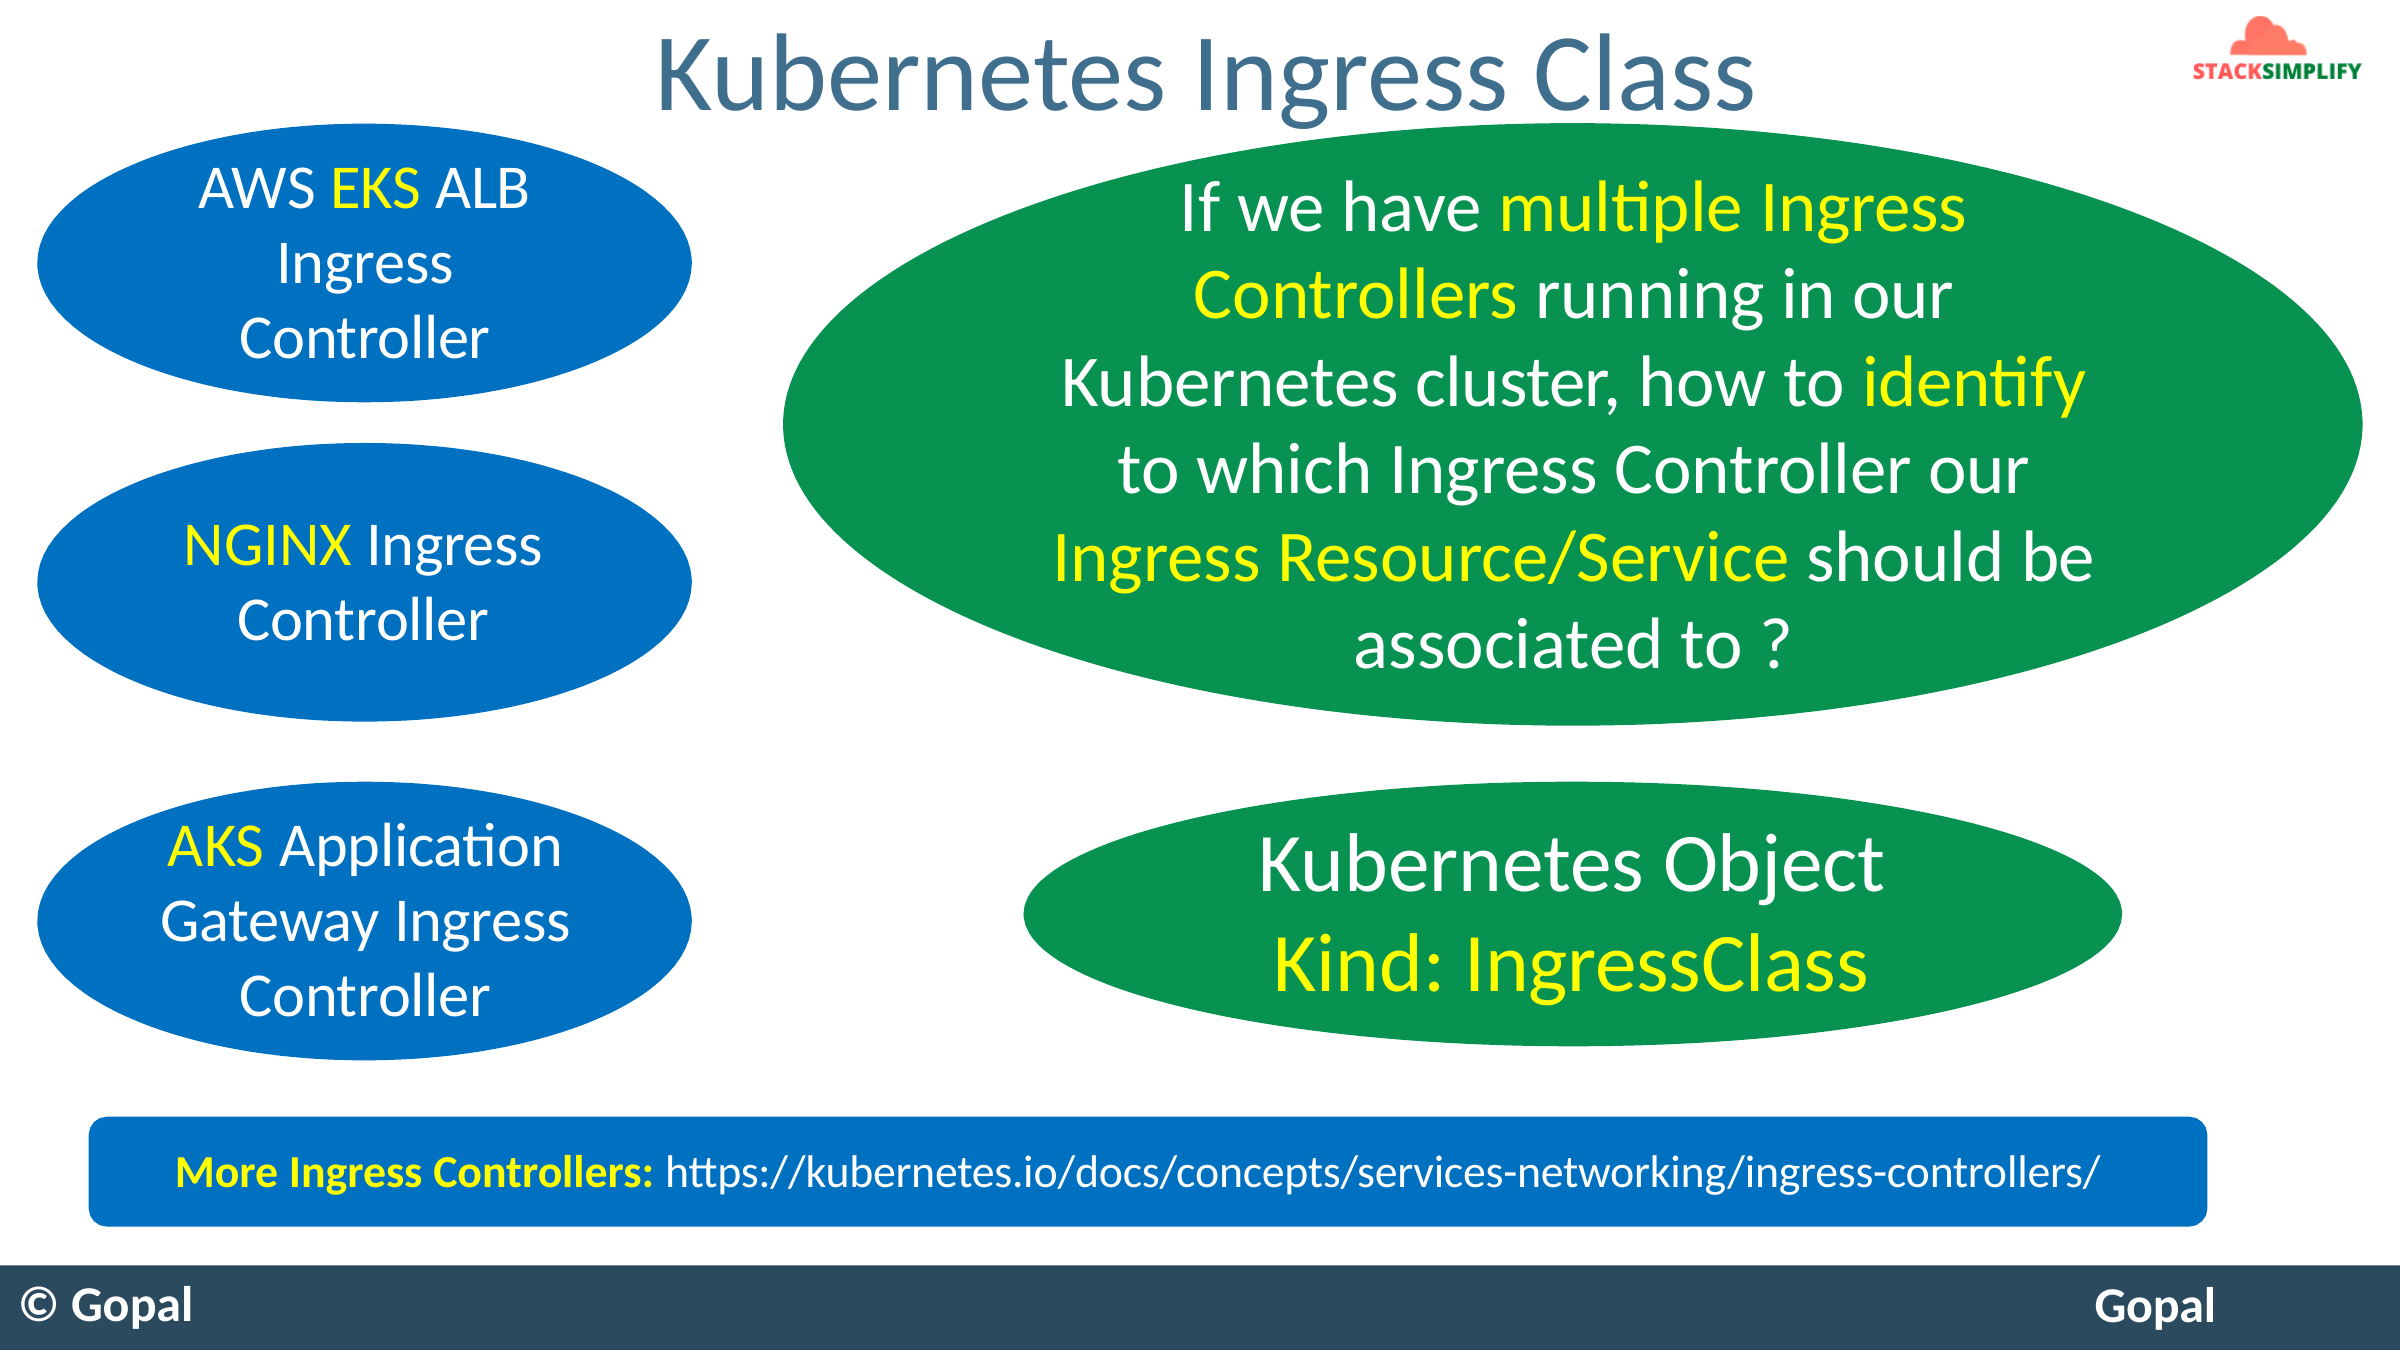

# Kubernetes Ingress Class
If we have multiple Ingress Controllers running in our Kubernetes cluster, how to identify to which Ingress Controller our Ingress Resource/Service should be associated to ?

AWS EKS ALB
Ingress Controller

NGINX Ingress Controller

AKS Application Gateway Ingress Controller
Kubernetes Object Kind: IngressClass

More Ingress Controllers: https://kubernetes.io/docs/concepts/services-networking/ingress-controllers/
© Gopal
Gopal